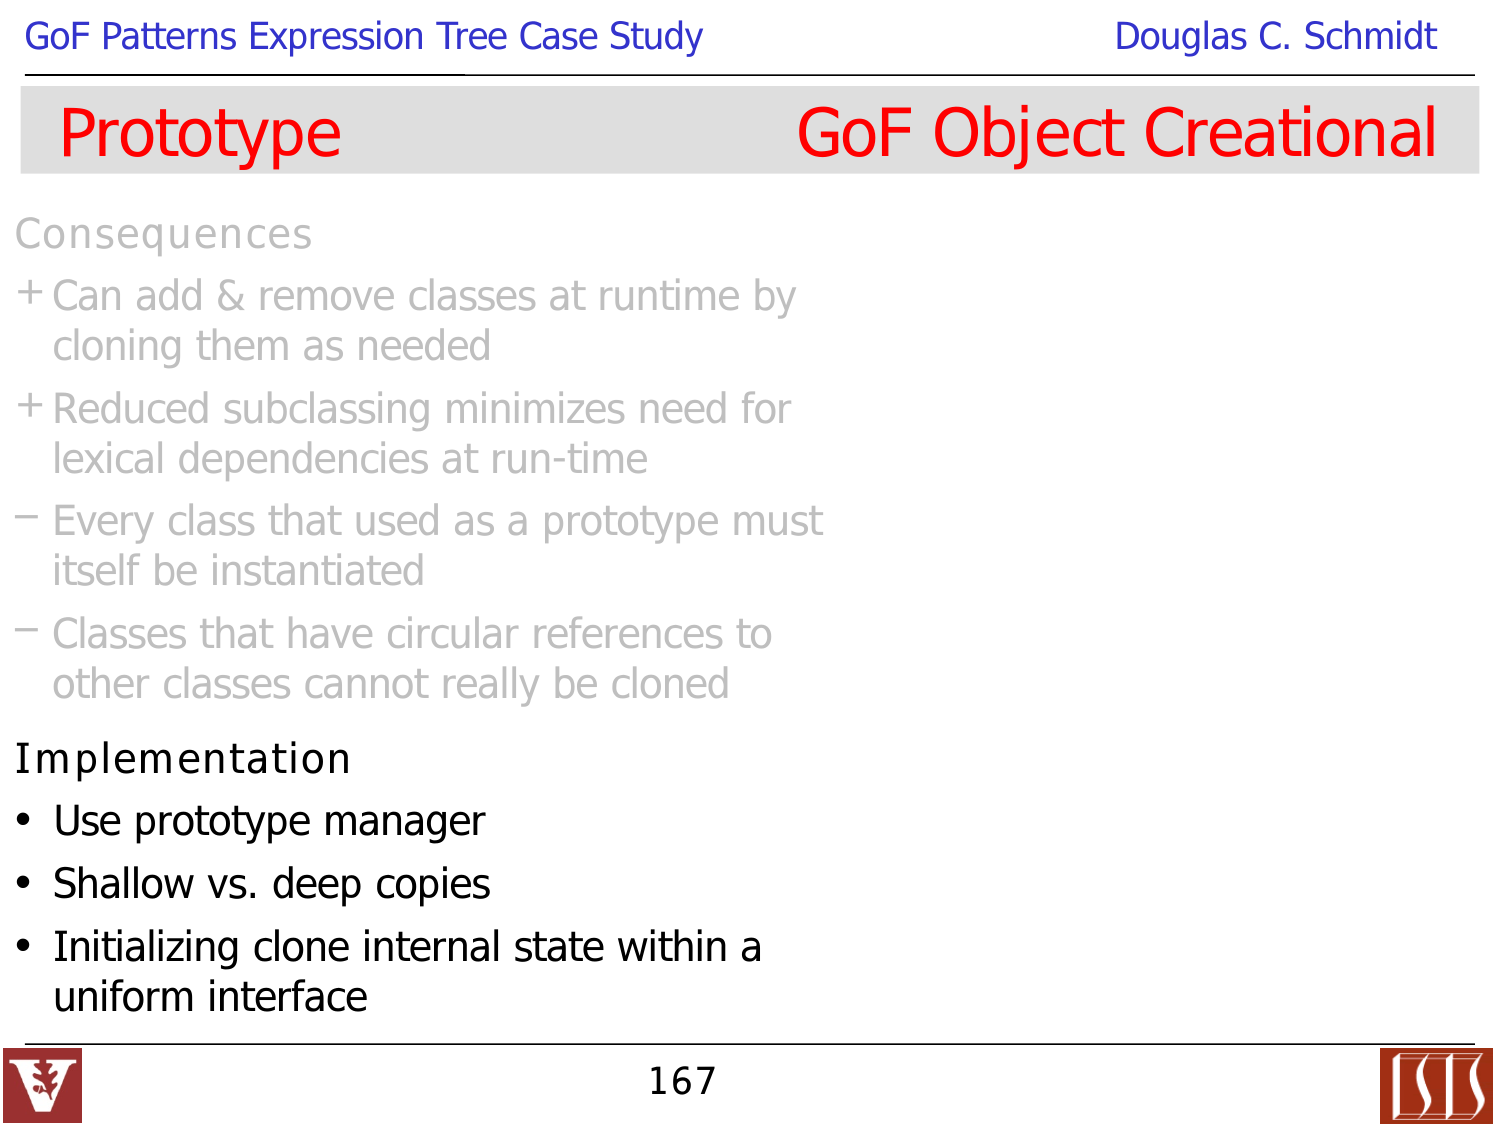

# Prototype                      GoF Object Creational
Consequences
Can add & remove classes at runtime by cloning them as needed
Reduced subclassing minimizes need for lexical dependencies at run-time
Every class that used as a prototype must itself be instantiated
Classes that have circular references to other classes cannot really be cloned
Implementation
Use prototype manager
Shallow vs. deep copies
Initializing clone internal state within a uniform interface